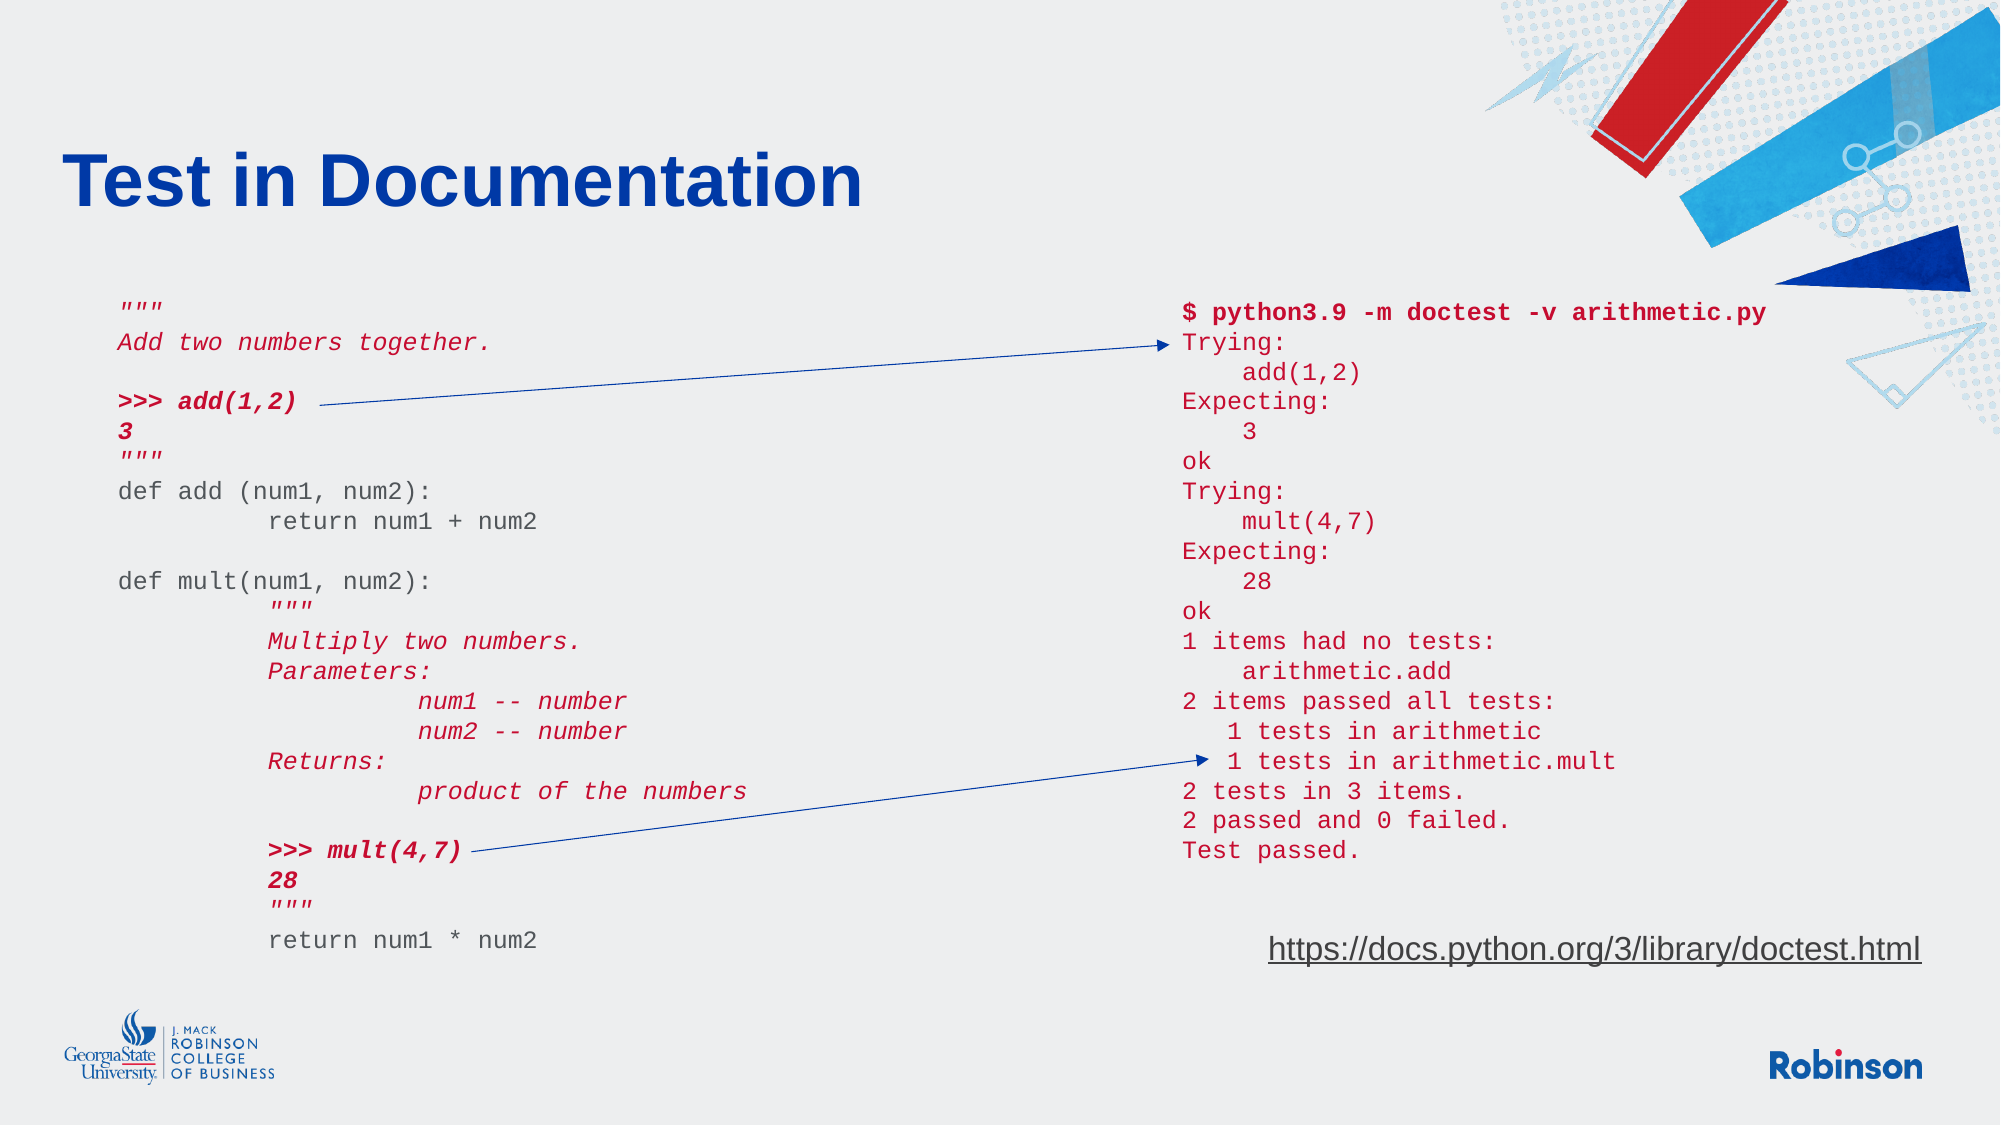

# Test in Documentation
"""
Add two numbers together.

>>> add(1,2)
3
"""
def add (num1, num2):
	return num1 + num2

def mult(num1, num2):
	"""
	Multiply two numbers.
	Parameters:
		num1 -- number
		num2 -- number
	Returns:
		product of the numbers

	>>> mult(4,7)
	28
	"""
	return num1 * num2

$ python3.9 -m doctest -v arithmetic.py
Trying:
    add(1,2)
Expecting:
    3
ok
Trying:
    mult(4,7)
Expecting:
    28
ok
1 items had no tests:
    arithmetic.add
2 items passed all tests:
   1 tests in arithmetic
   1 tests in arithmetic.mult
2 tests in 3 items.
2 passed and 0 failed.
Test passed.

https://docs.python.org/3/library/doctest.html